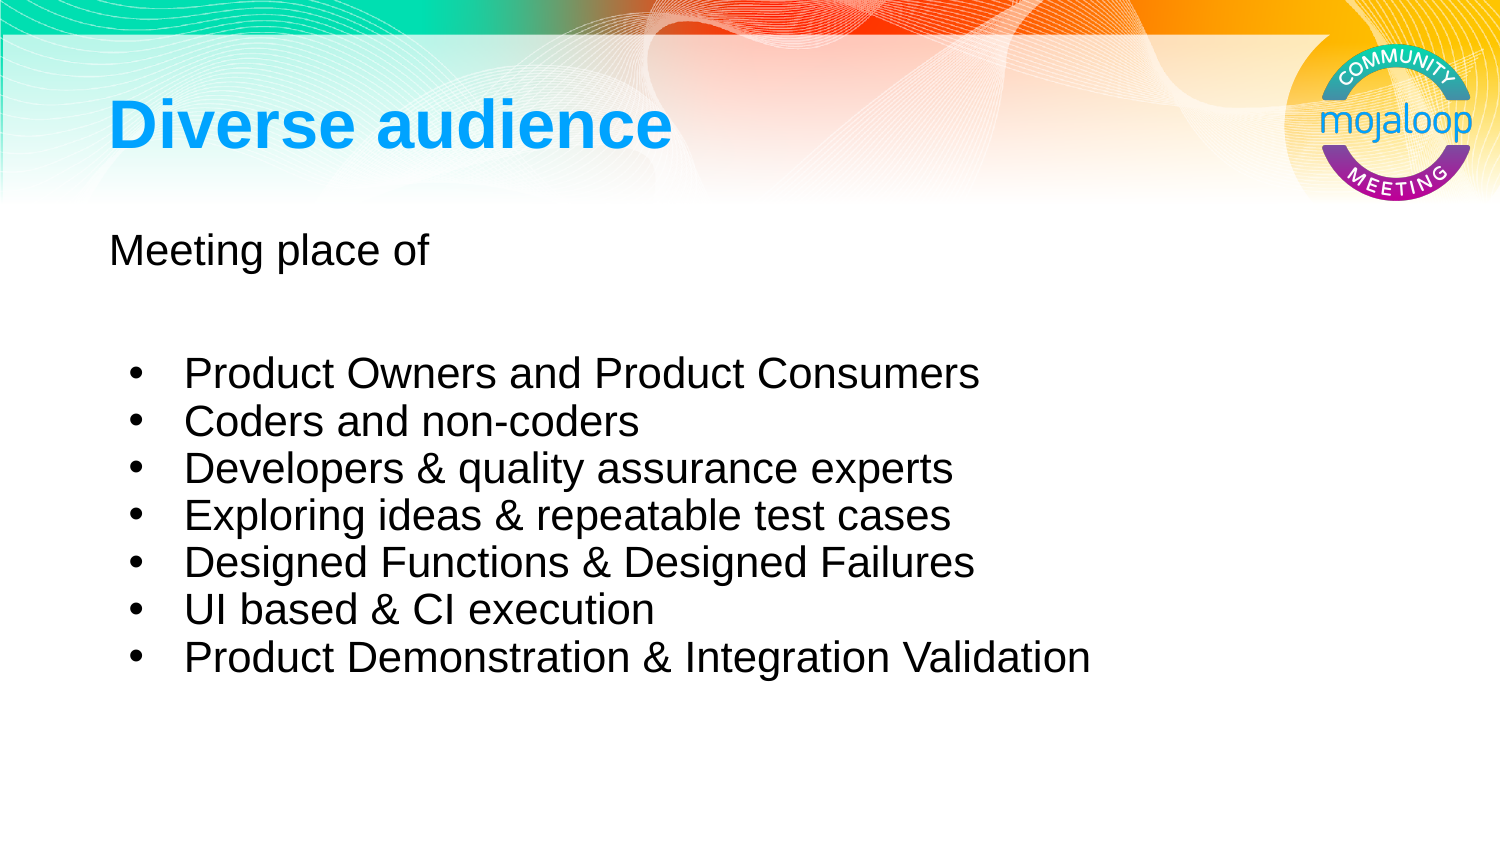

# Diverse audience
Meeting place of

Product Owners and Product Consumers
Coders and non-coders
Developers & quality assurance experts
Exploring ideas & repeatable test cases
Designed Functions & Designed Failures
UI based & CI execution
Product Demonstration & Integration Validation